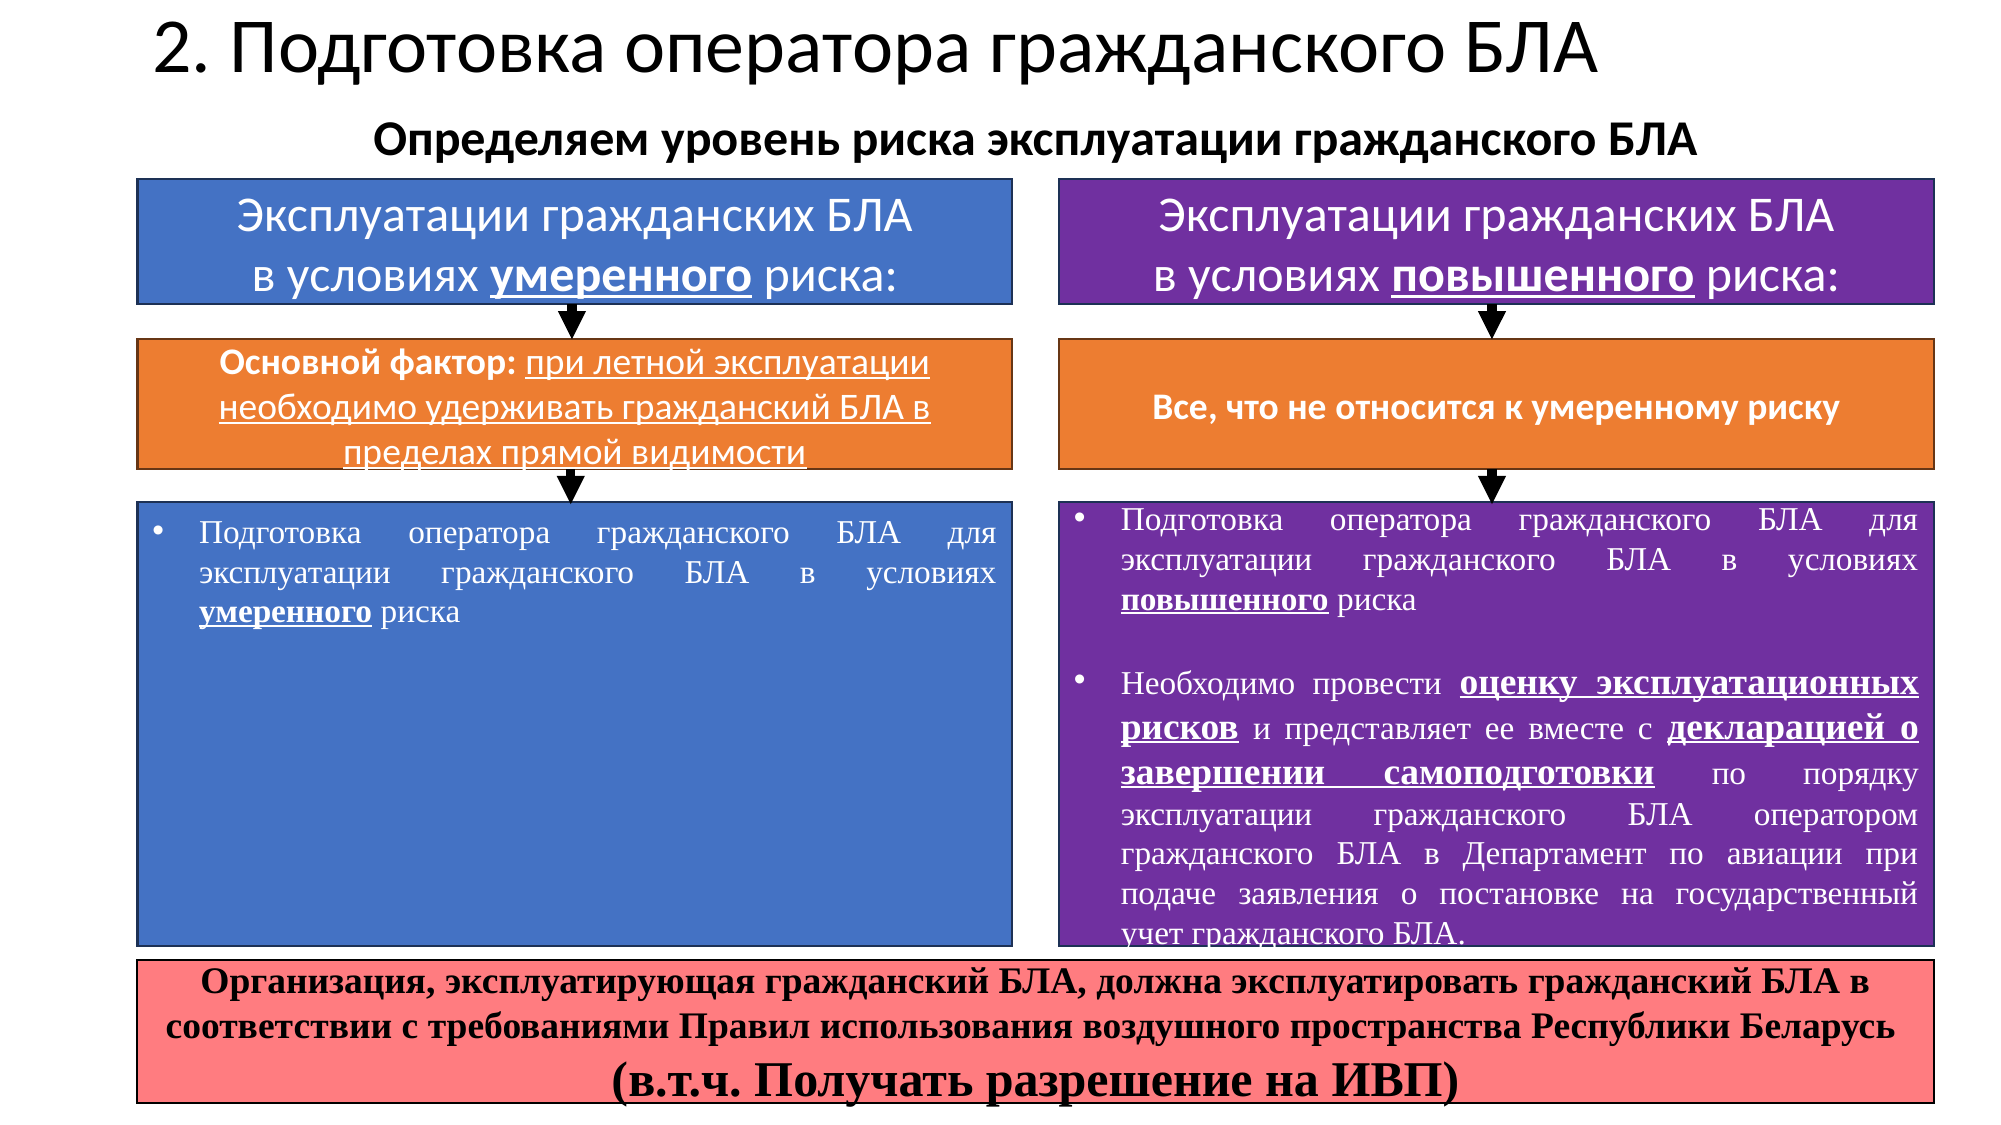

# 2. Подготовка оператора гражданского БЛА
Определяем уровень риска эксплуатации гражданского БЛА
Эксплуатации гражданских БЛА
в условиях умеренного риска:
Эксплуатации гражданских БЛА
в условиях повышенного риска:
Основной фактор: при летной эксплуатации необходимо удерживать гражданский БЛА в пределах прямой видимости
Все, что не относится к умеренному риску
Подготовка оператора гражданского БЛА для эксплуатации гражданского БЛА в условиях повышенного риска

Необходимо провести оценку эксплуатационных рисков и представляет ее вместе с декларацией о завершении самоподготовки по порядку эксплуатации гражданского БЛА оператором гражданского БЛА в Департамент по авиации при подаче заявления о постановке на государственный учет гражданского БЛА.
Подготовка оператора гражданского БЛА для эксплуатации гражданского БЛА в условиях умеренного риска
Организация, эксплуатирующая гражданский БЛА, должна эксплуатировать гражданский БЛА в соответствии с требованиями Правил использования воздушного пространства Республики Беларусь
(в.т.ч. Получать разрешение на ИВП)